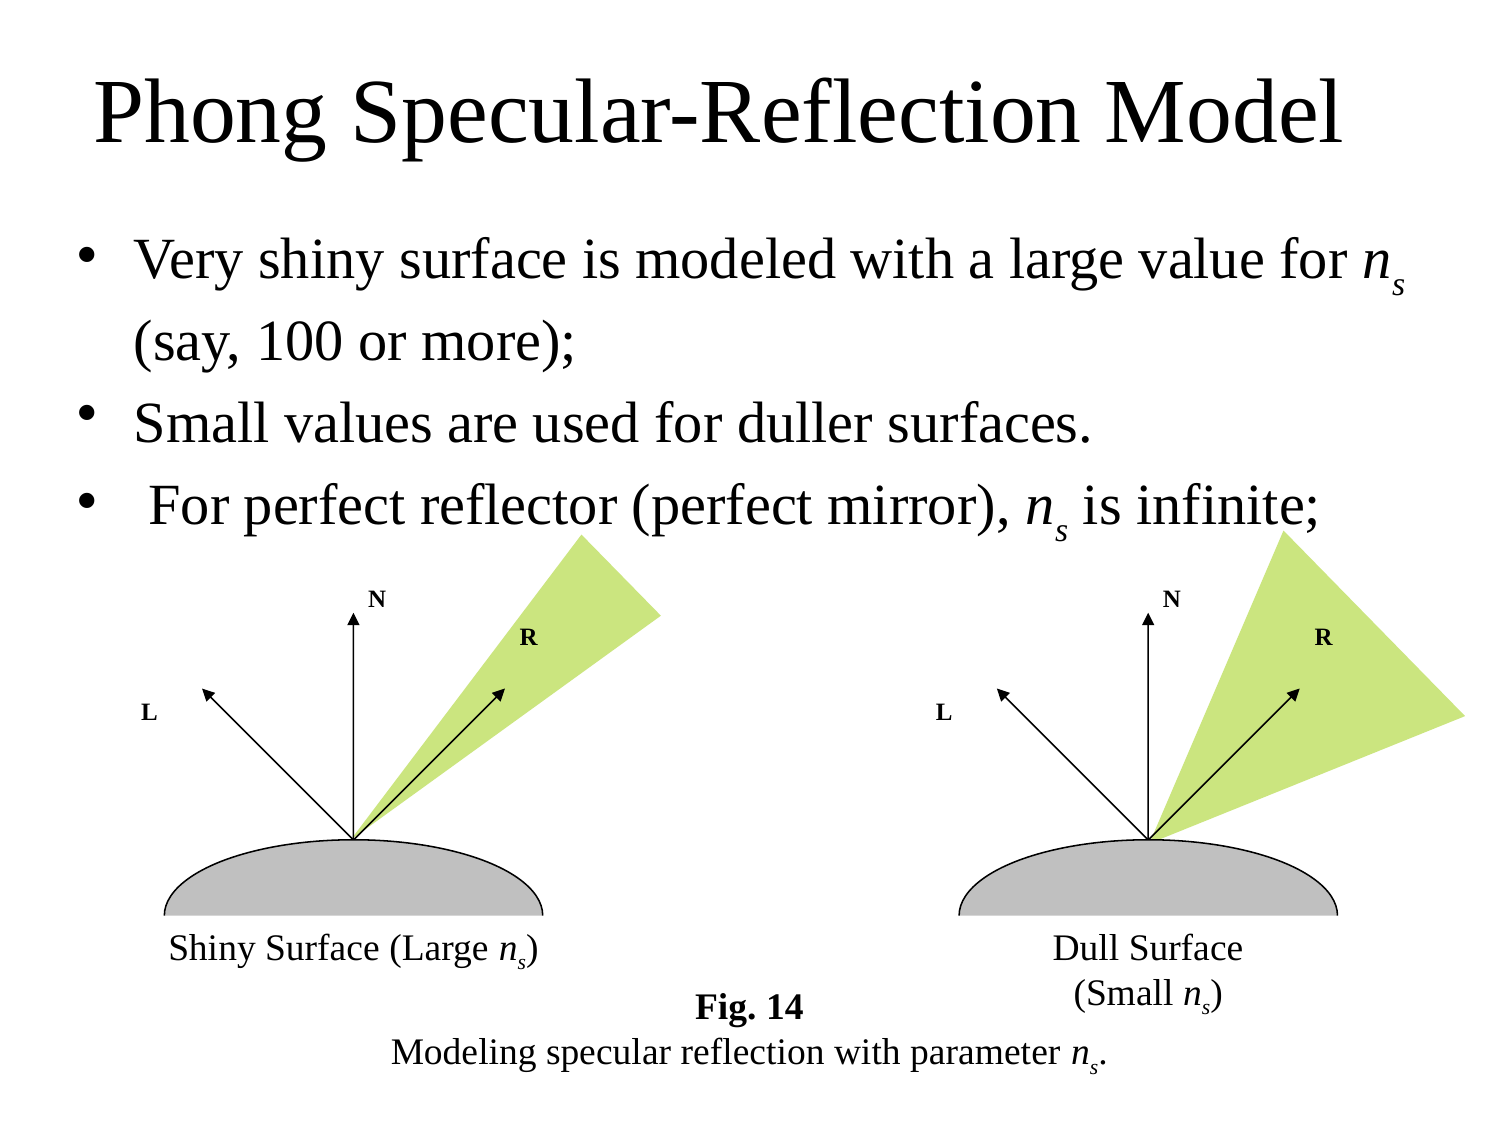

# Phong Specular-Reflection Model
Very shiny surface is modeled with a large value for ns (say, 100 or more);
Small values are used for duller surfaces.
 For perfect reflector (perfect mirror), ns is infinite;

N
N

R

R
L

L

Shiny Surface (Large ns)
Dull Surface
(Small ns)

Fig. 14
Modeling specular reflection with parameter ns.